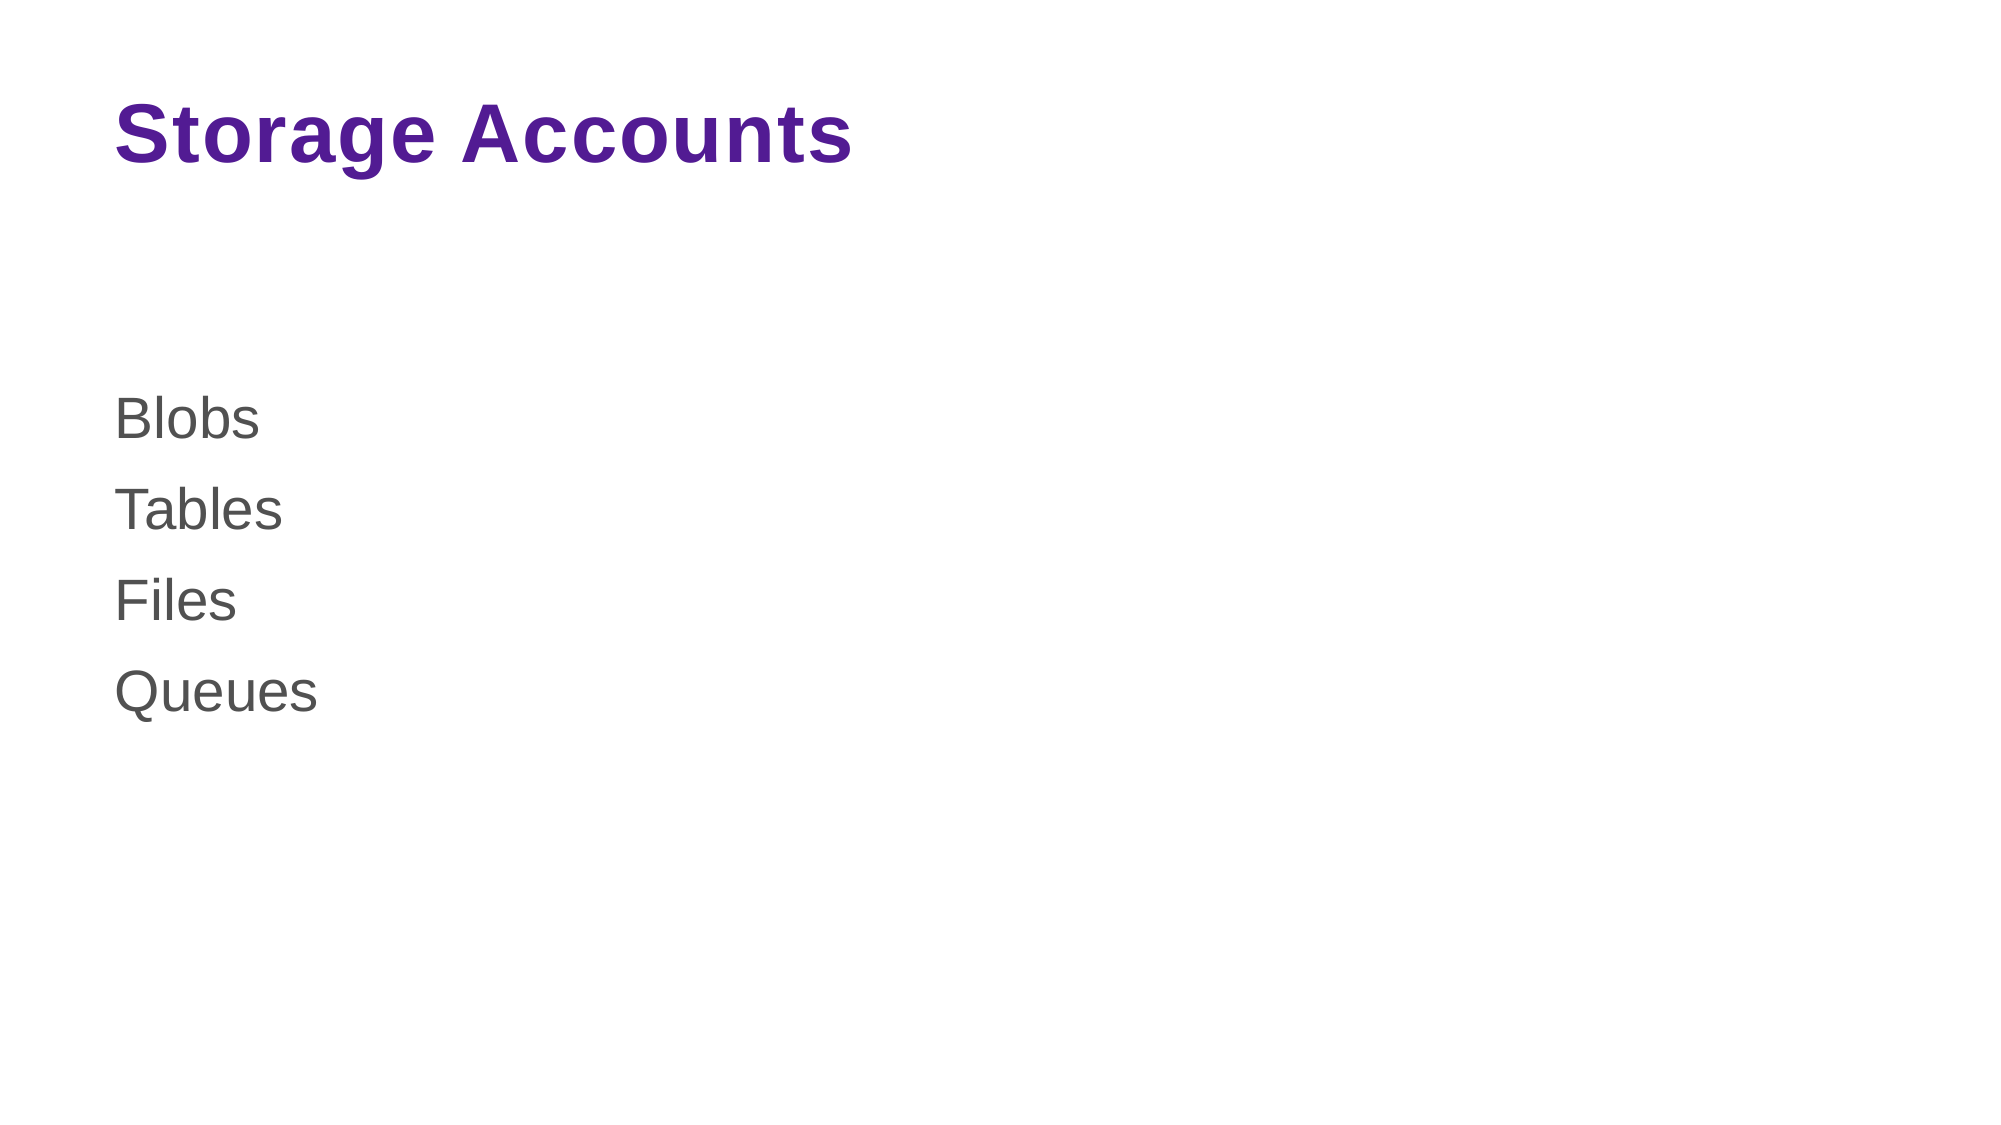

# Storage Accounts
Blobs
Tables
Files
Queues